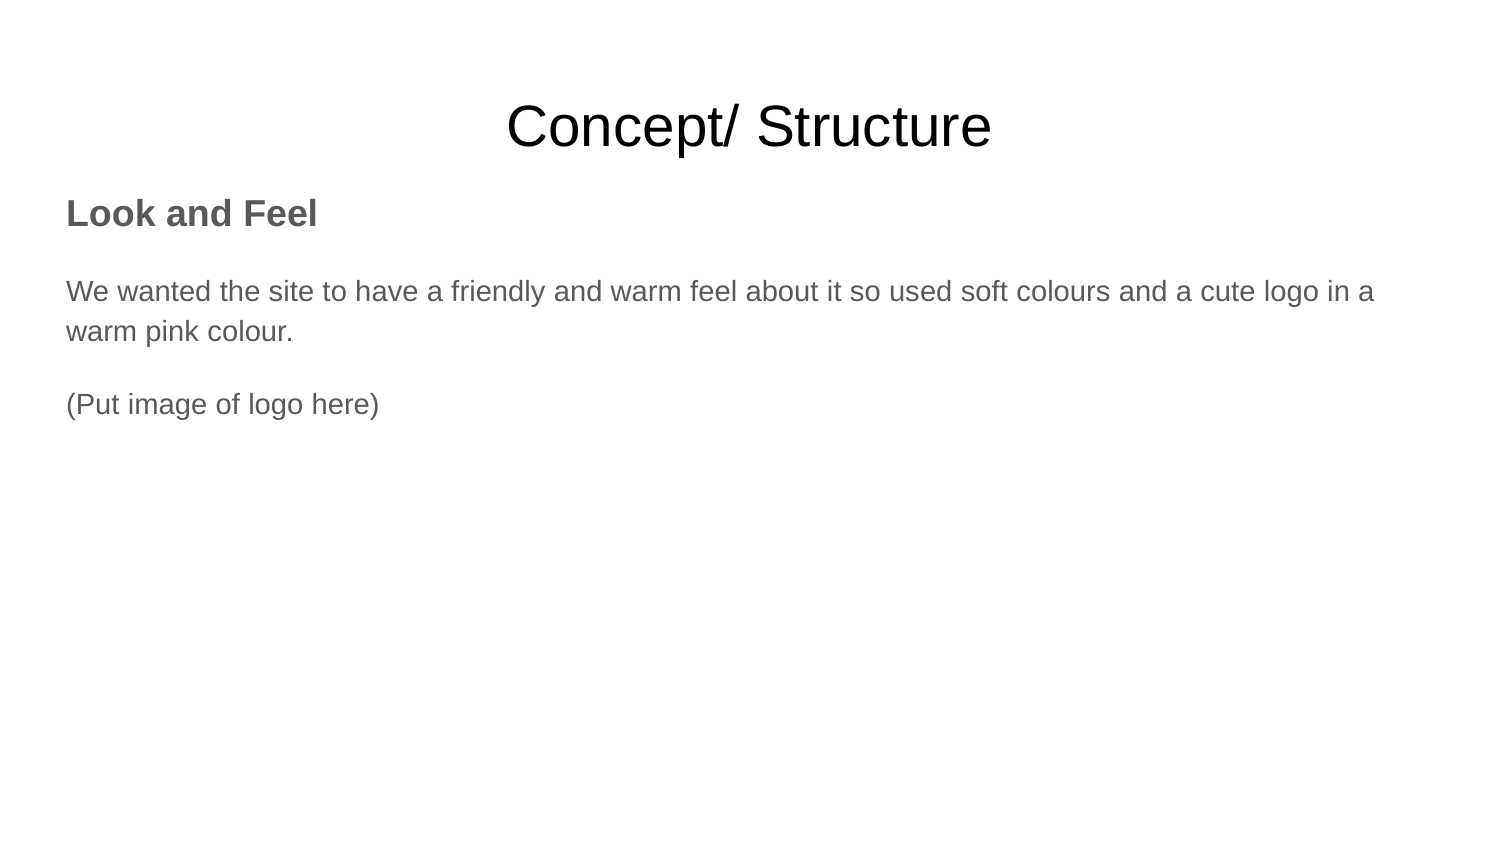

# Concept/ Structure
Look and Feel
We wanted the site to have a friendly and warm feel about it so used soft colours and a cute logo in a warm pink colour.
(Put image of logo here)